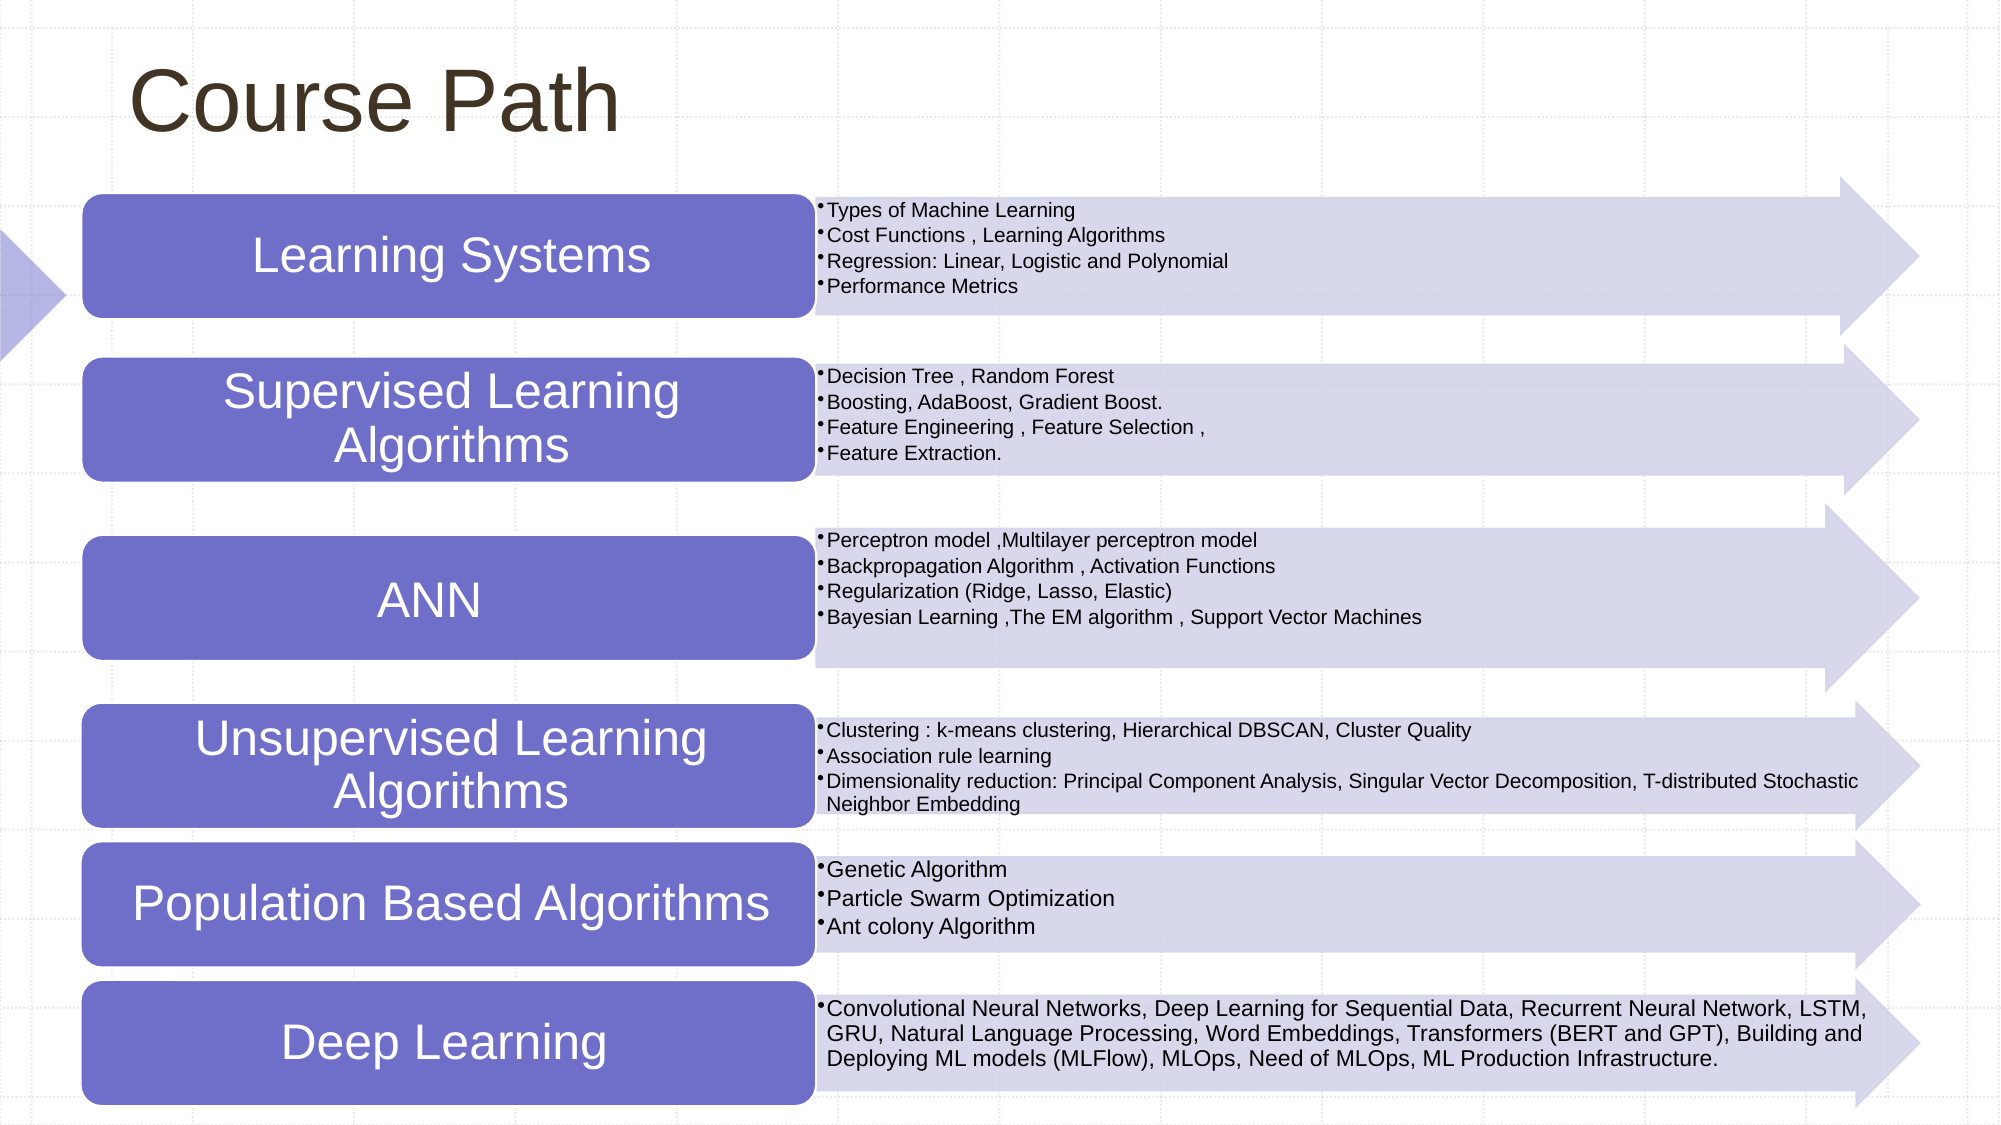

# Course Path
Types of Machine Learning
Cost Functions , Learning Algorithms
Regression: Linear, Logistic and Polynomial
Performance Metrics
Learning Systems
Decision Tree , Random Forest
Boosting, AdaBoost, Gradient Boost.
Feature Engineering , Feature Selection ,
Feature Extraction.
Supervised Learning Algorithms
Perceptron model ,Multilayer perceptron model
Backpropagation Algorithm , Activation Functions
Regularization (Ridge, Lasso, Elastic)
Bayesian Learning ,The EM algorithm , Support Vector Machines
ANN
Clustering : k-means clustering, Hierarchical DBSCAN, Cluster Quality
Association rule learning
Dimensionality reduction: Principal Component Analysis, Singular Vector Decomposition, T-distributed Stochastic Neighbor Embedding
Unsupervised Learning Algorithms
Genetic Algorithm
Particle Swarm Optimization
Ant colony Algorithm
Population Based Algorithms
Convolutional Neural Networks, Deep Learning for Sequential Data, Recurrent Neural Network, LSTM, GRU, Natural Language Processing, Word Embeddings, Transformers (BERT and GPT), Building and Deploying ML models (MLFlow), MLOps, Need of MLOps, ML Production Infrastructure.
Deep Learning